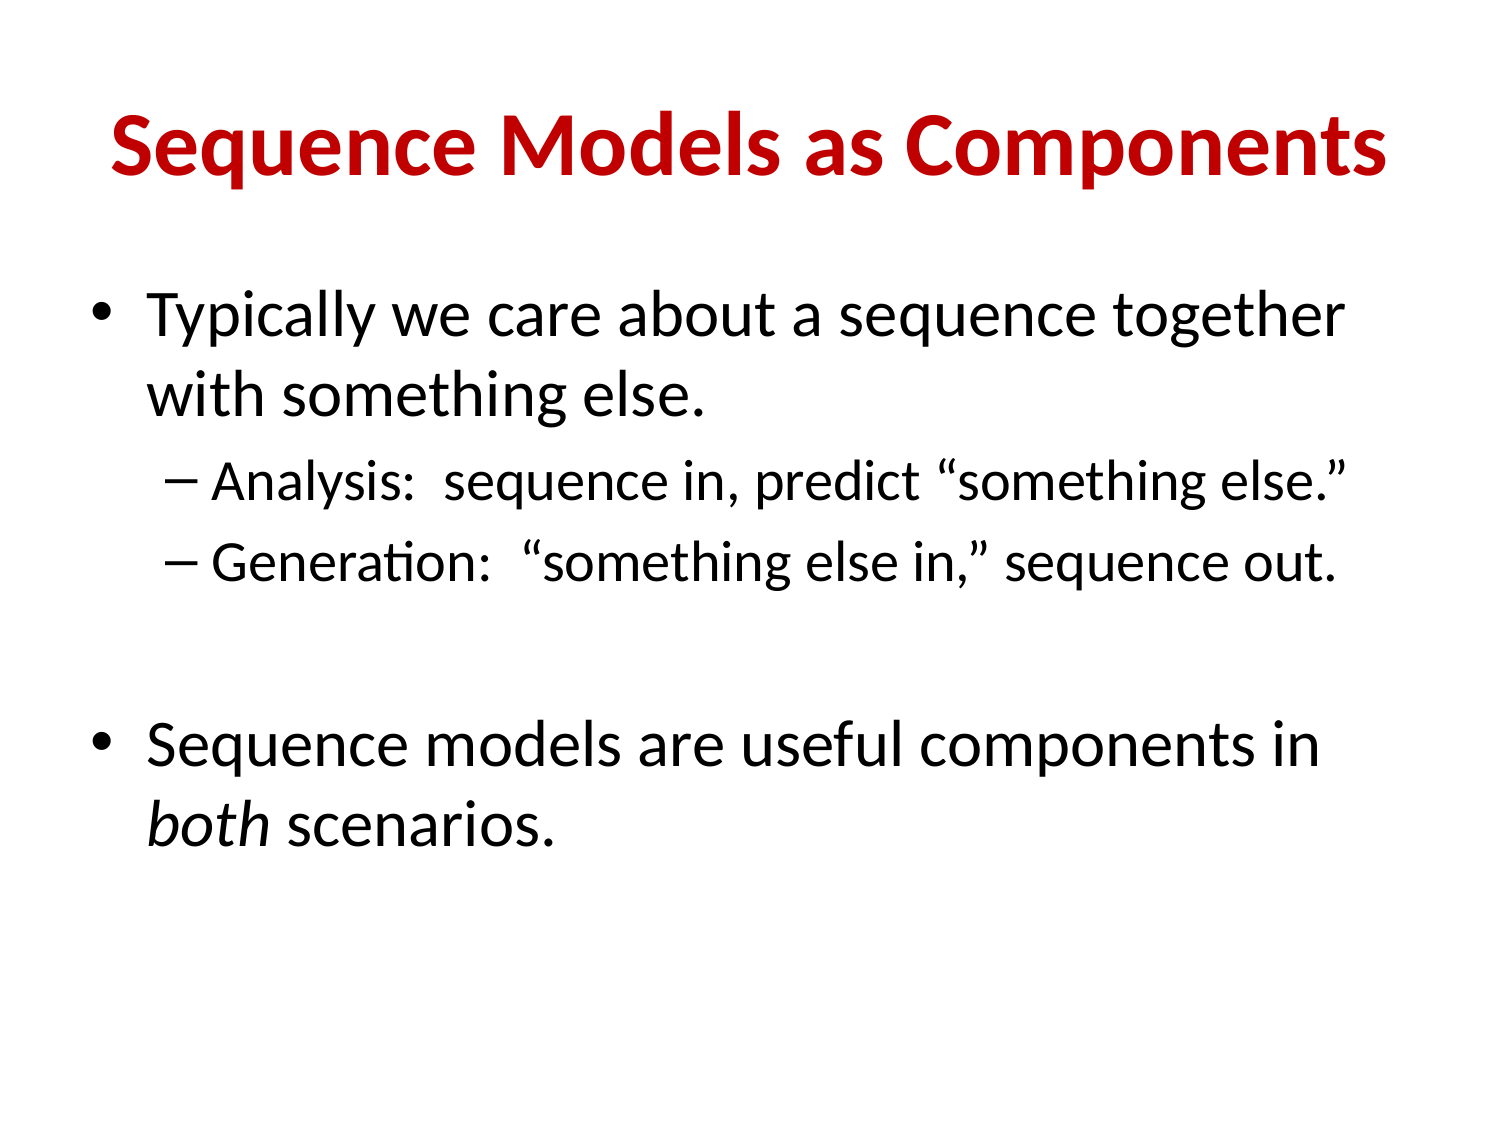

# Sequence Models as Components
Typically we care about a sequence together with something else.
Analysis:  sequence in, predict “something else.”
Generation:  “something else in,” sequence out.

Sequence models are useful components in both scenarios.